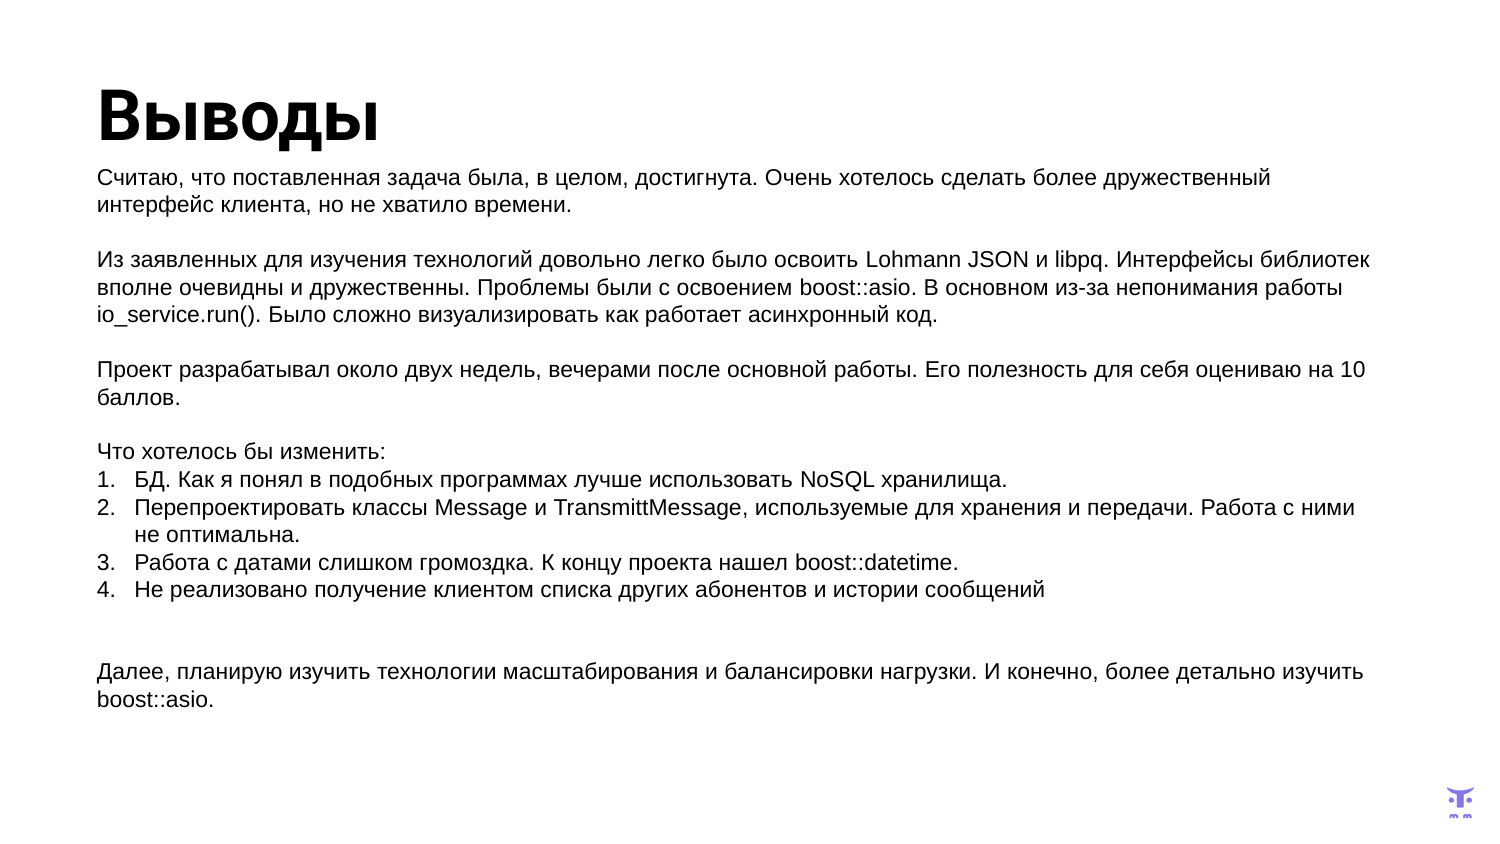

# Выводы

Считаю, что поставленная задача была, в целом, достигнута. Очень хотелось сделать более дружественный интерфейс клиента, но не хватило времени.

Из заявленных для изучения технологий довольно легко было освоить Lohmann JSON и libpq. Интерфейсы библиотек вполне очевидны и дружественны. Проблемы были с освоением boost::asio. В основном из-за непонимания работы io_service.run(). Было сложно визуализировать как работает асинхронный код.

Проект разрабатывал около двух недель, вечерами после основной работы. Его полезность для себя оцениваю на 10 баллов.

Что хотелось бы изменить:
БД. Как я понял в подобных программах лучше использовать NoSQL хранилища.
Перепроектировать классы Message и TransmittMessage, используемые для хранения и передачи. Работа с ними не оптимальна.
Работа с датами слишком громоздка. К концу проекта нашел boost::datetime.
Не реализовано получение клиентом списка других абонентов и истории сообщений

Далее, планирую изучить технологии масштабирования и балансировки нагрузки. И конечно, более детально изучить boost::asio.